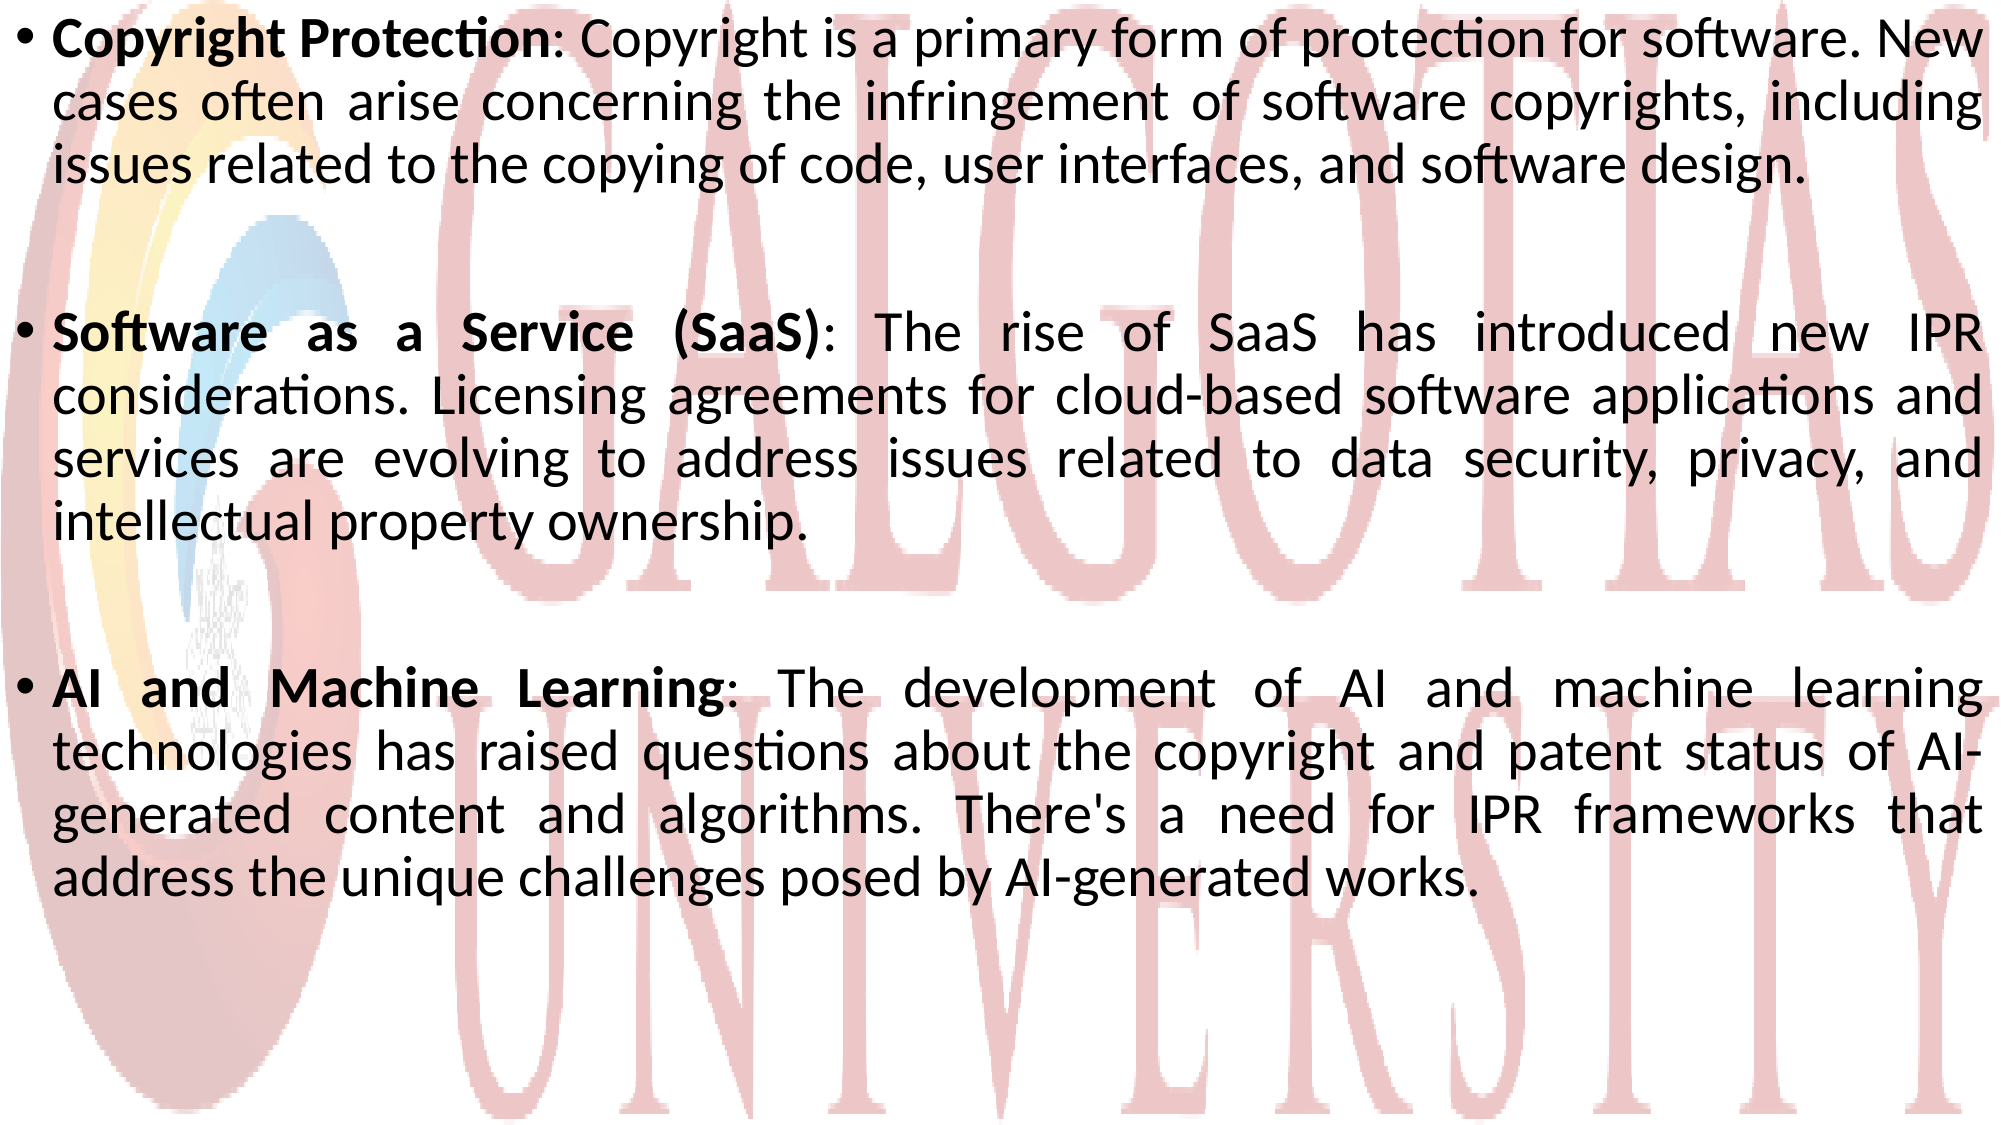

Copyright Protection: Copyright is a primary form of protection for software. New cases often arise concerning the infringement of software copyrights, including issues related to the copying of code, user interfaces, and software design.

Software as a Service (SaaS): The rise of SaaS has introduced new IPR considerations. Licensing agreements for cloud-based software applications and services are evolving to address issues related to data security, privacy, and intellectual property ownership.

AI and Machine Learning: The development of AI and machine learning technologies has raised questions about the copyright and patent status of AI-generated content and algorithms. There's a need for IPR frameworks that address the unique challenges posed by AI-generated works.